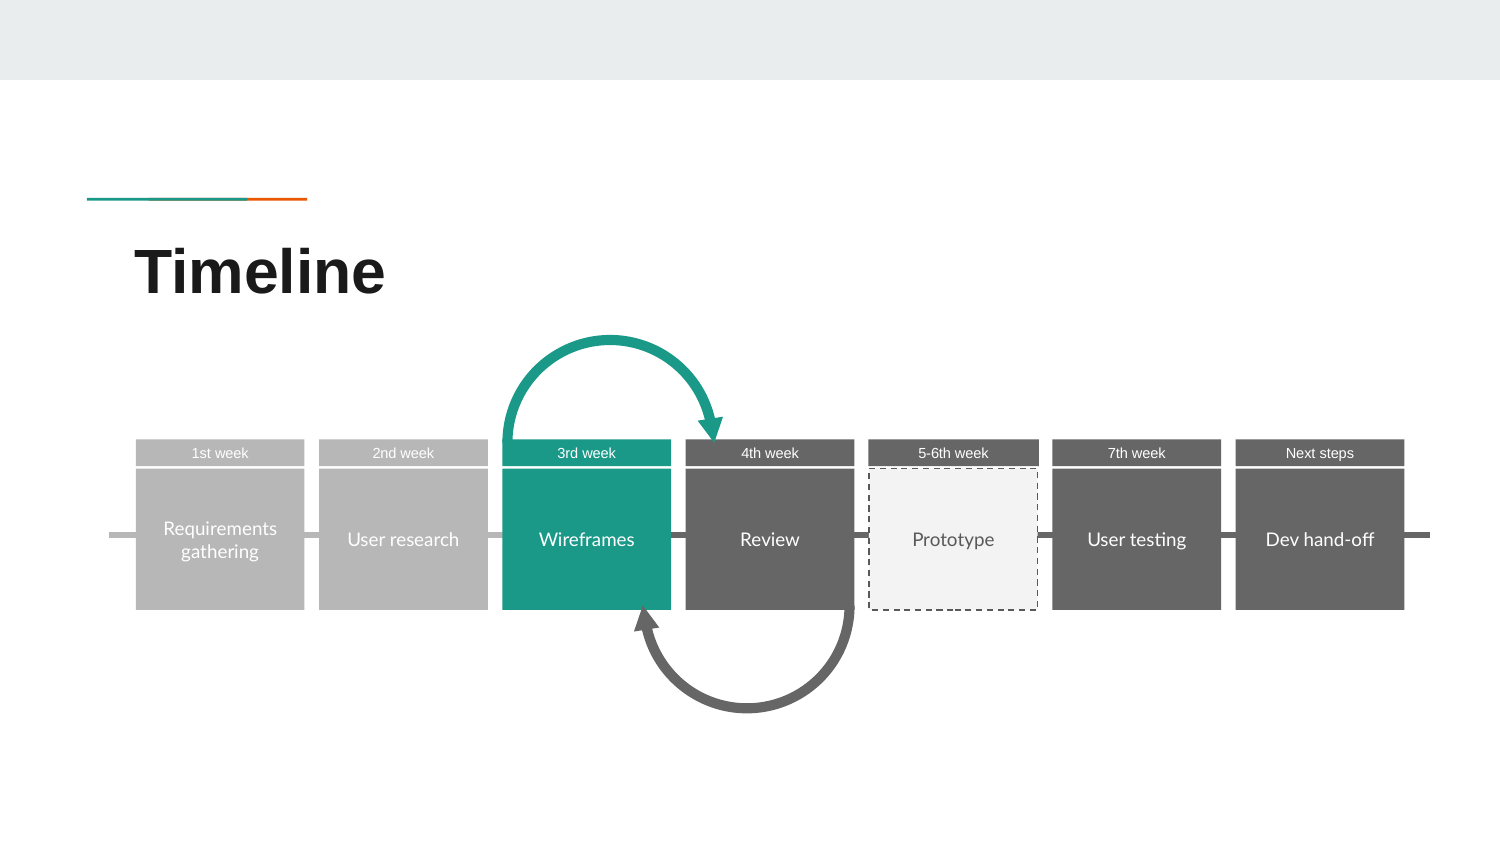

# Timeline

1st week
Requirements gathering
2nd week
User research
3rd week
Wireframes
4th week
Review
5-6th week
Prototype
7th week
User testing
Next steps
Dev hand-off